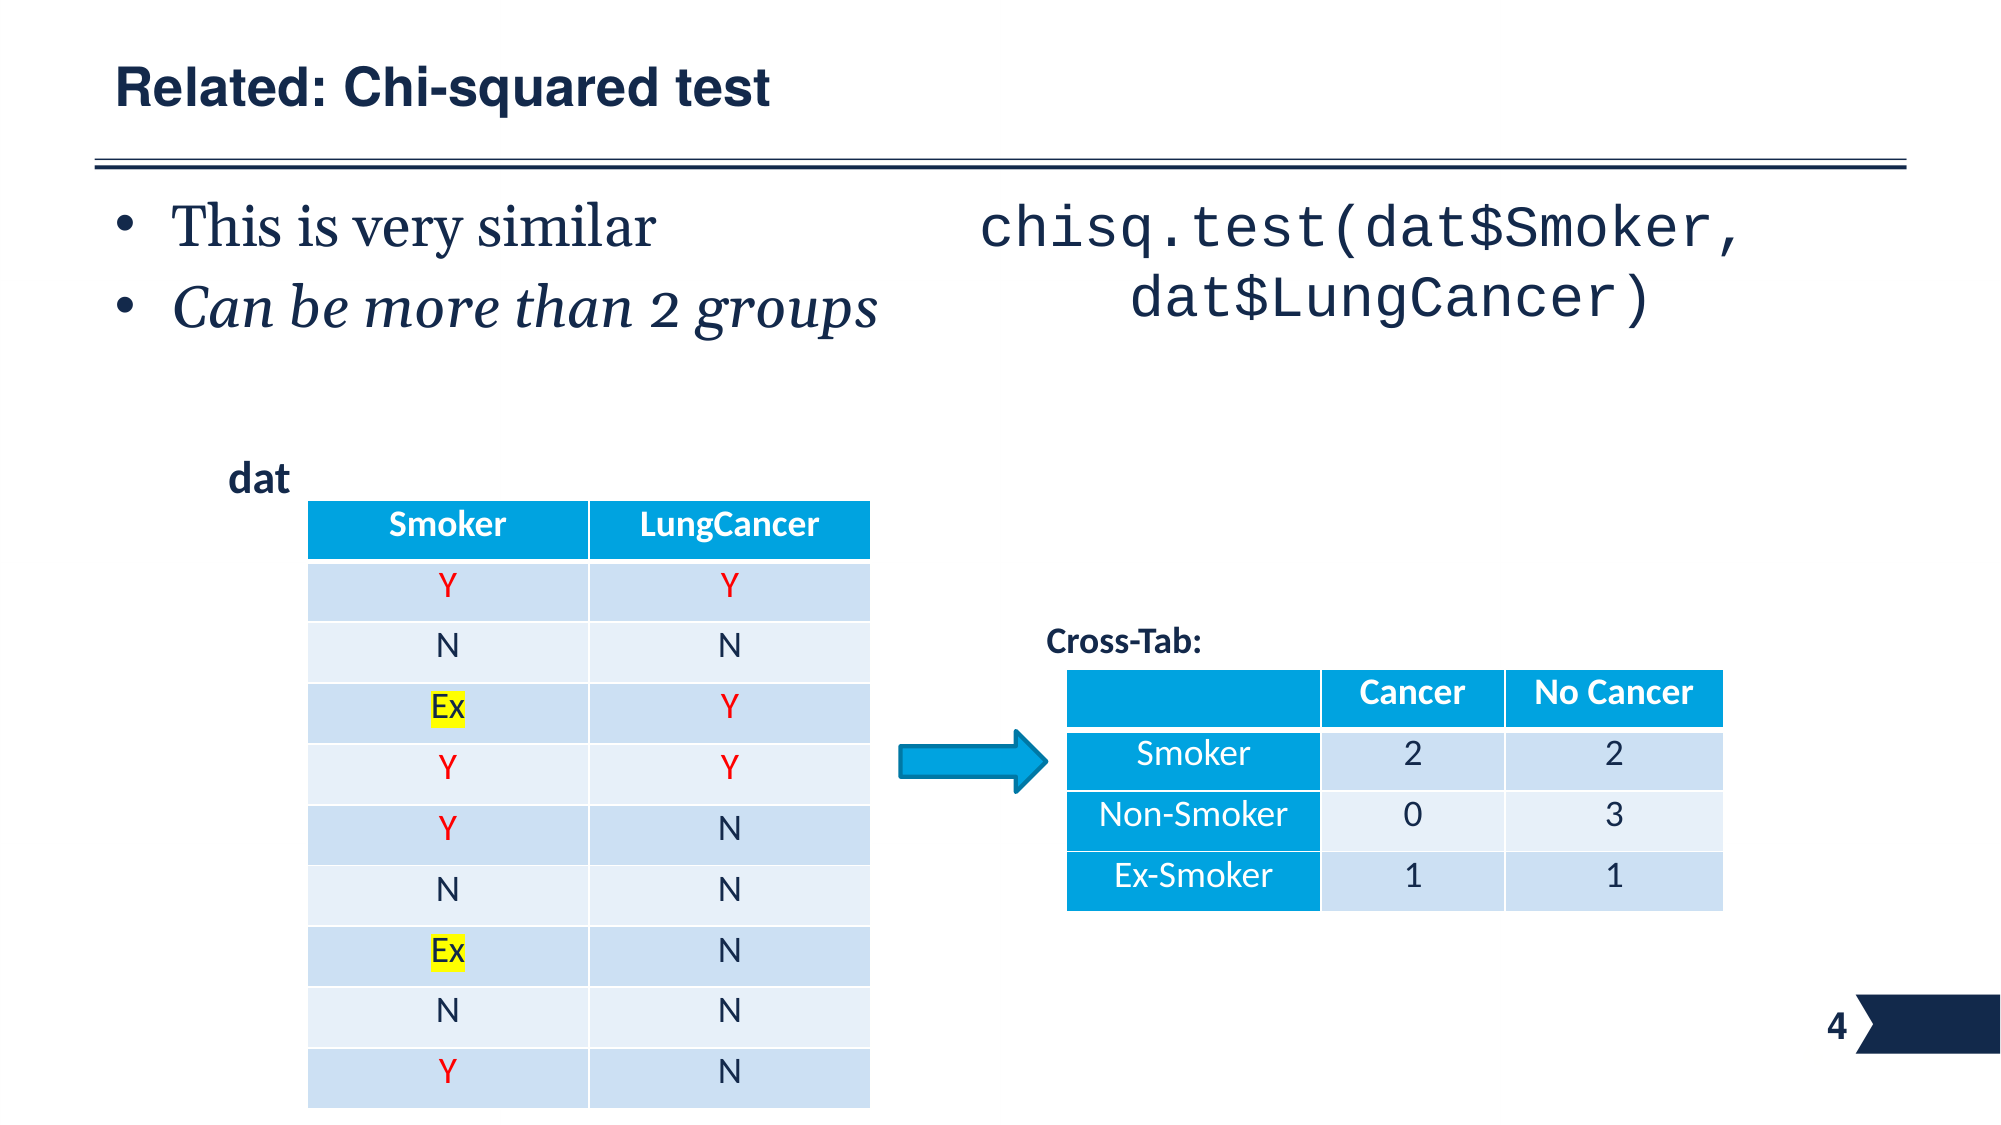

# Related: Chi-squared test
This is very similar
Can be more than 2 groups
chisq.test(dat$Smoker, 		dat$LungCancer)

dat
| Smoker | LungCancer |
| --- | --- |
| Y | Y |
| N | N |
| Ex | Y |
| Y | Y |
| Y | N |
| N | N |
| Ex | N |
| N | N |
| Y | N |
Cross-Tab:
|  | Cancer | No Cancer |
| --- | --- | --- |
| Smoker | 2 | 2 |
| Non-Smoker | 0 | 3 |
| Ex-Smoker | 1 | 1 |

4
4